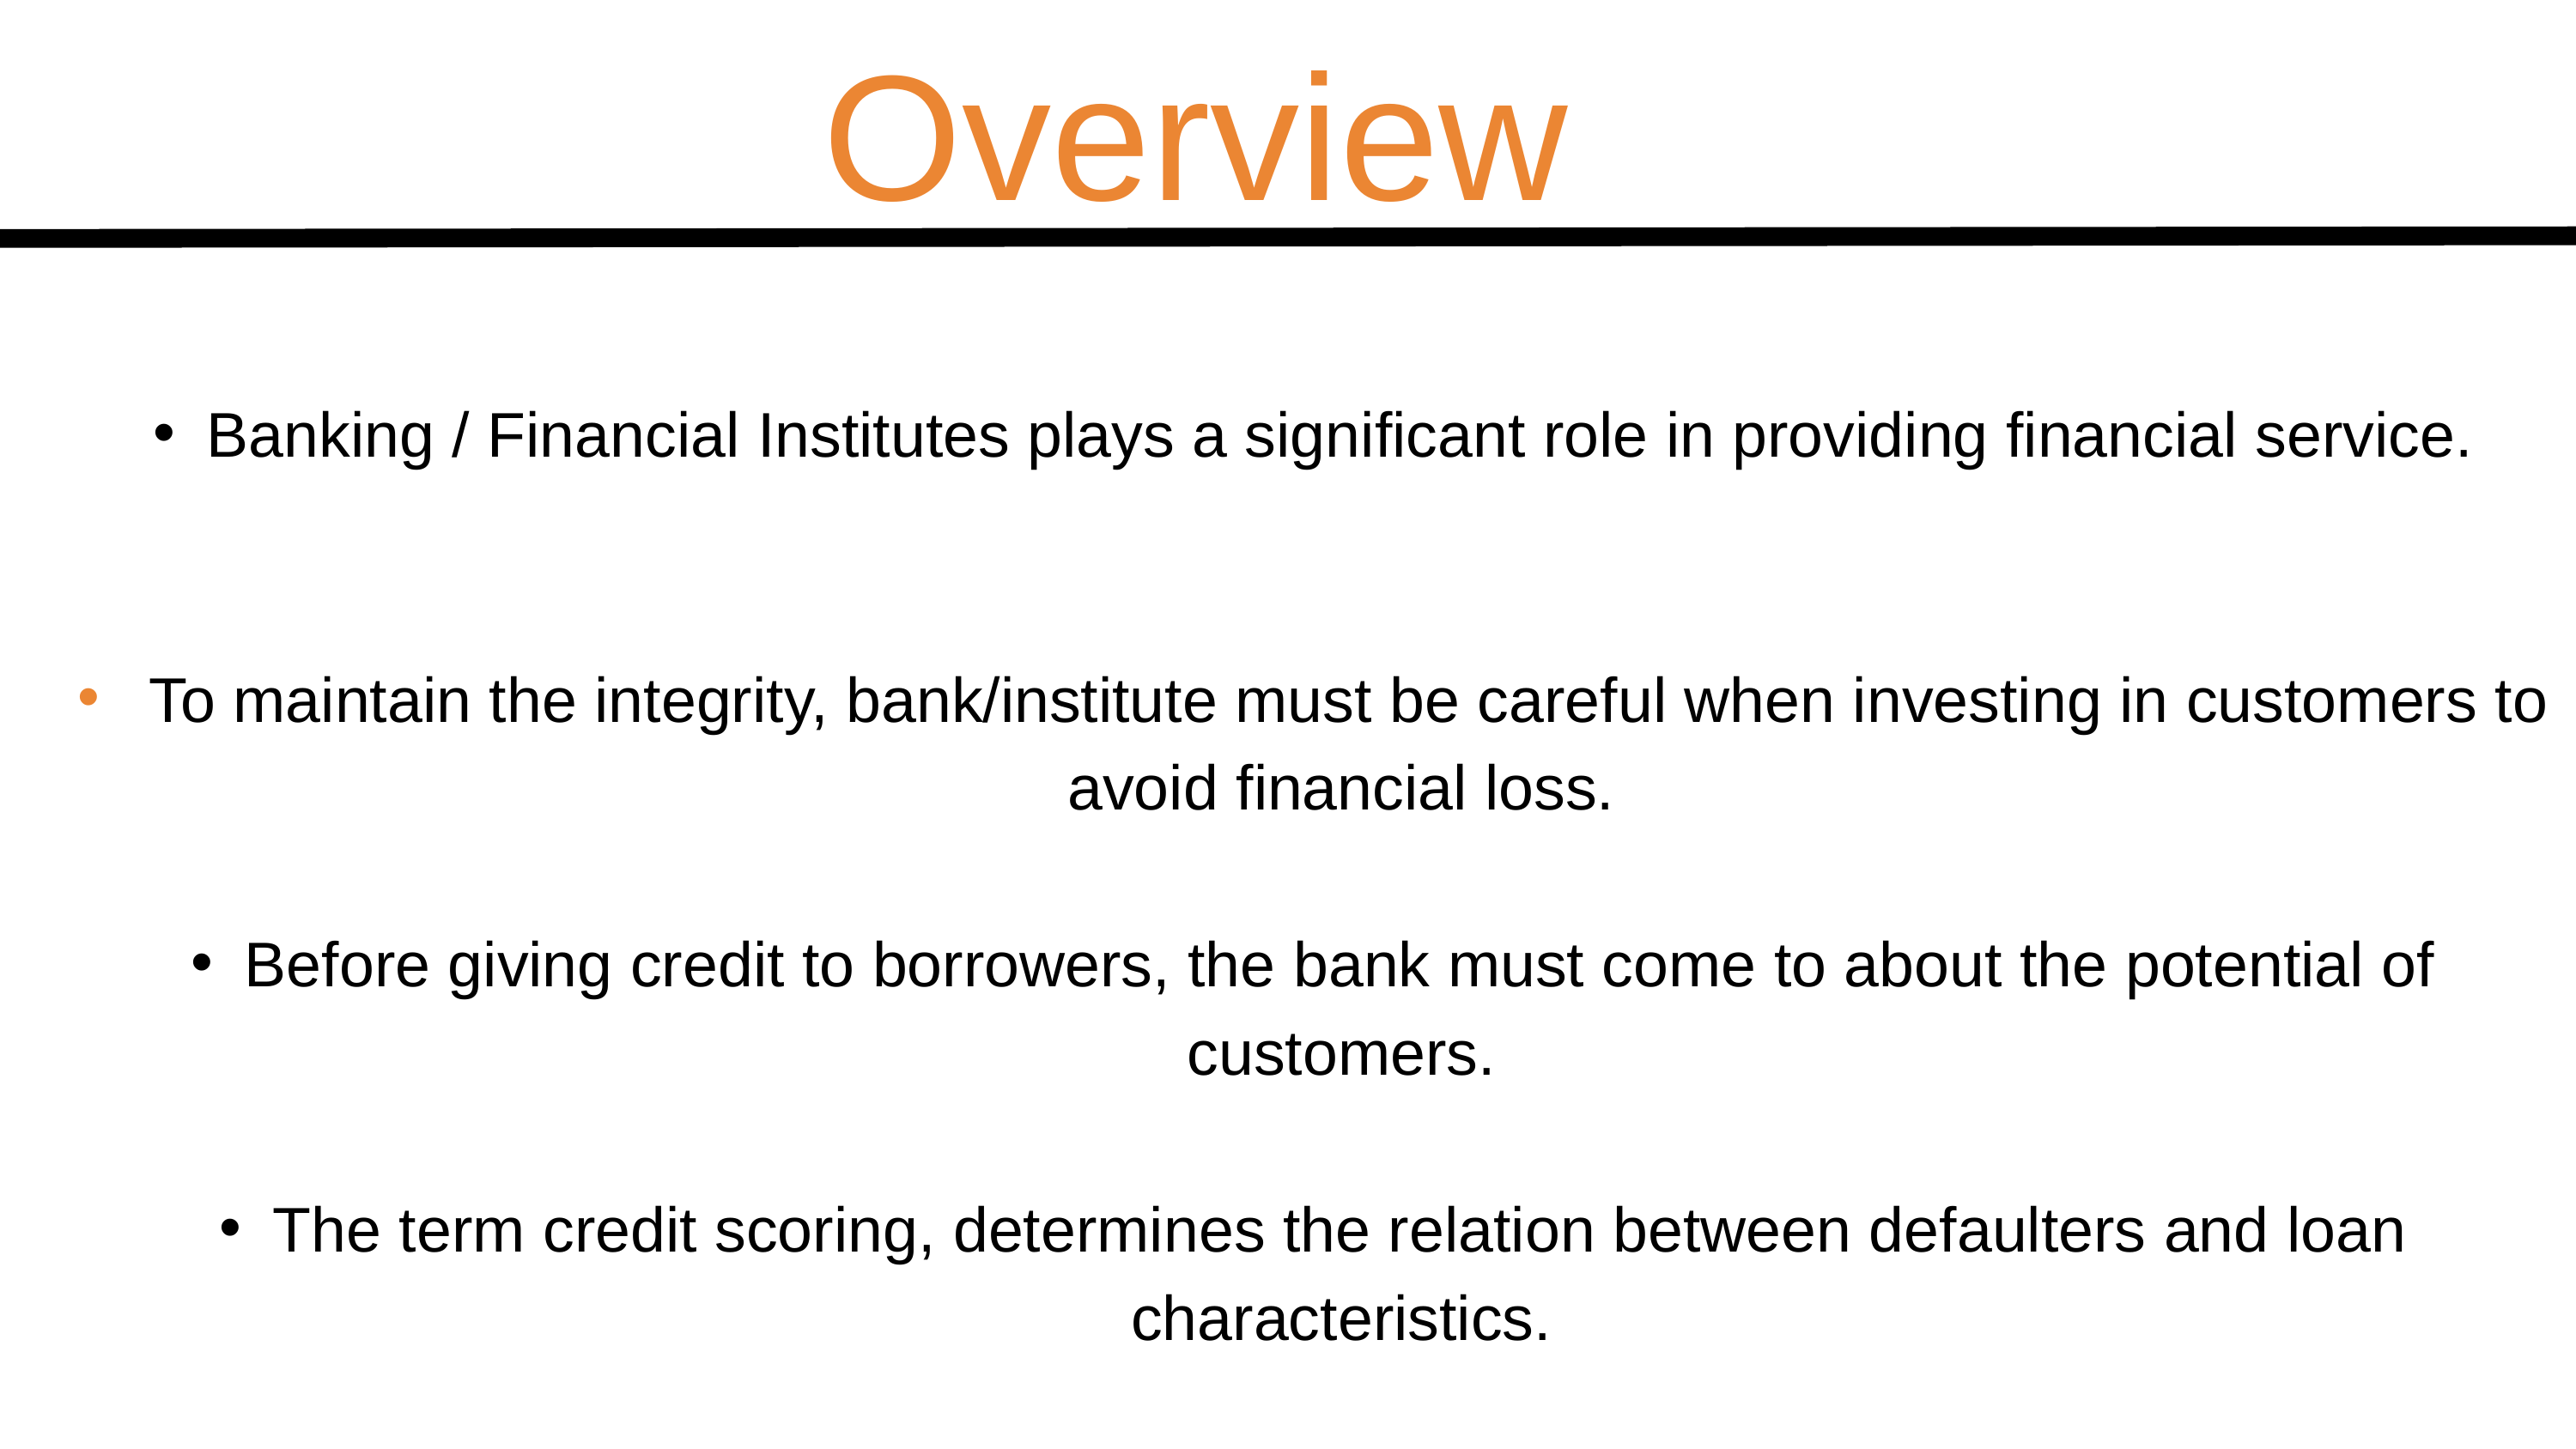

Overview

Banking / Financial Institutes plays a significant role in providing financial service.

 To maintain the integrity, bank/institute must be careful when investing in customers to avoid financial loss.

Before giving credit to borrowers, the bank must come to about the potential of customers.

The term credit scoring, determines the relation between defaulters and loan characteristics.